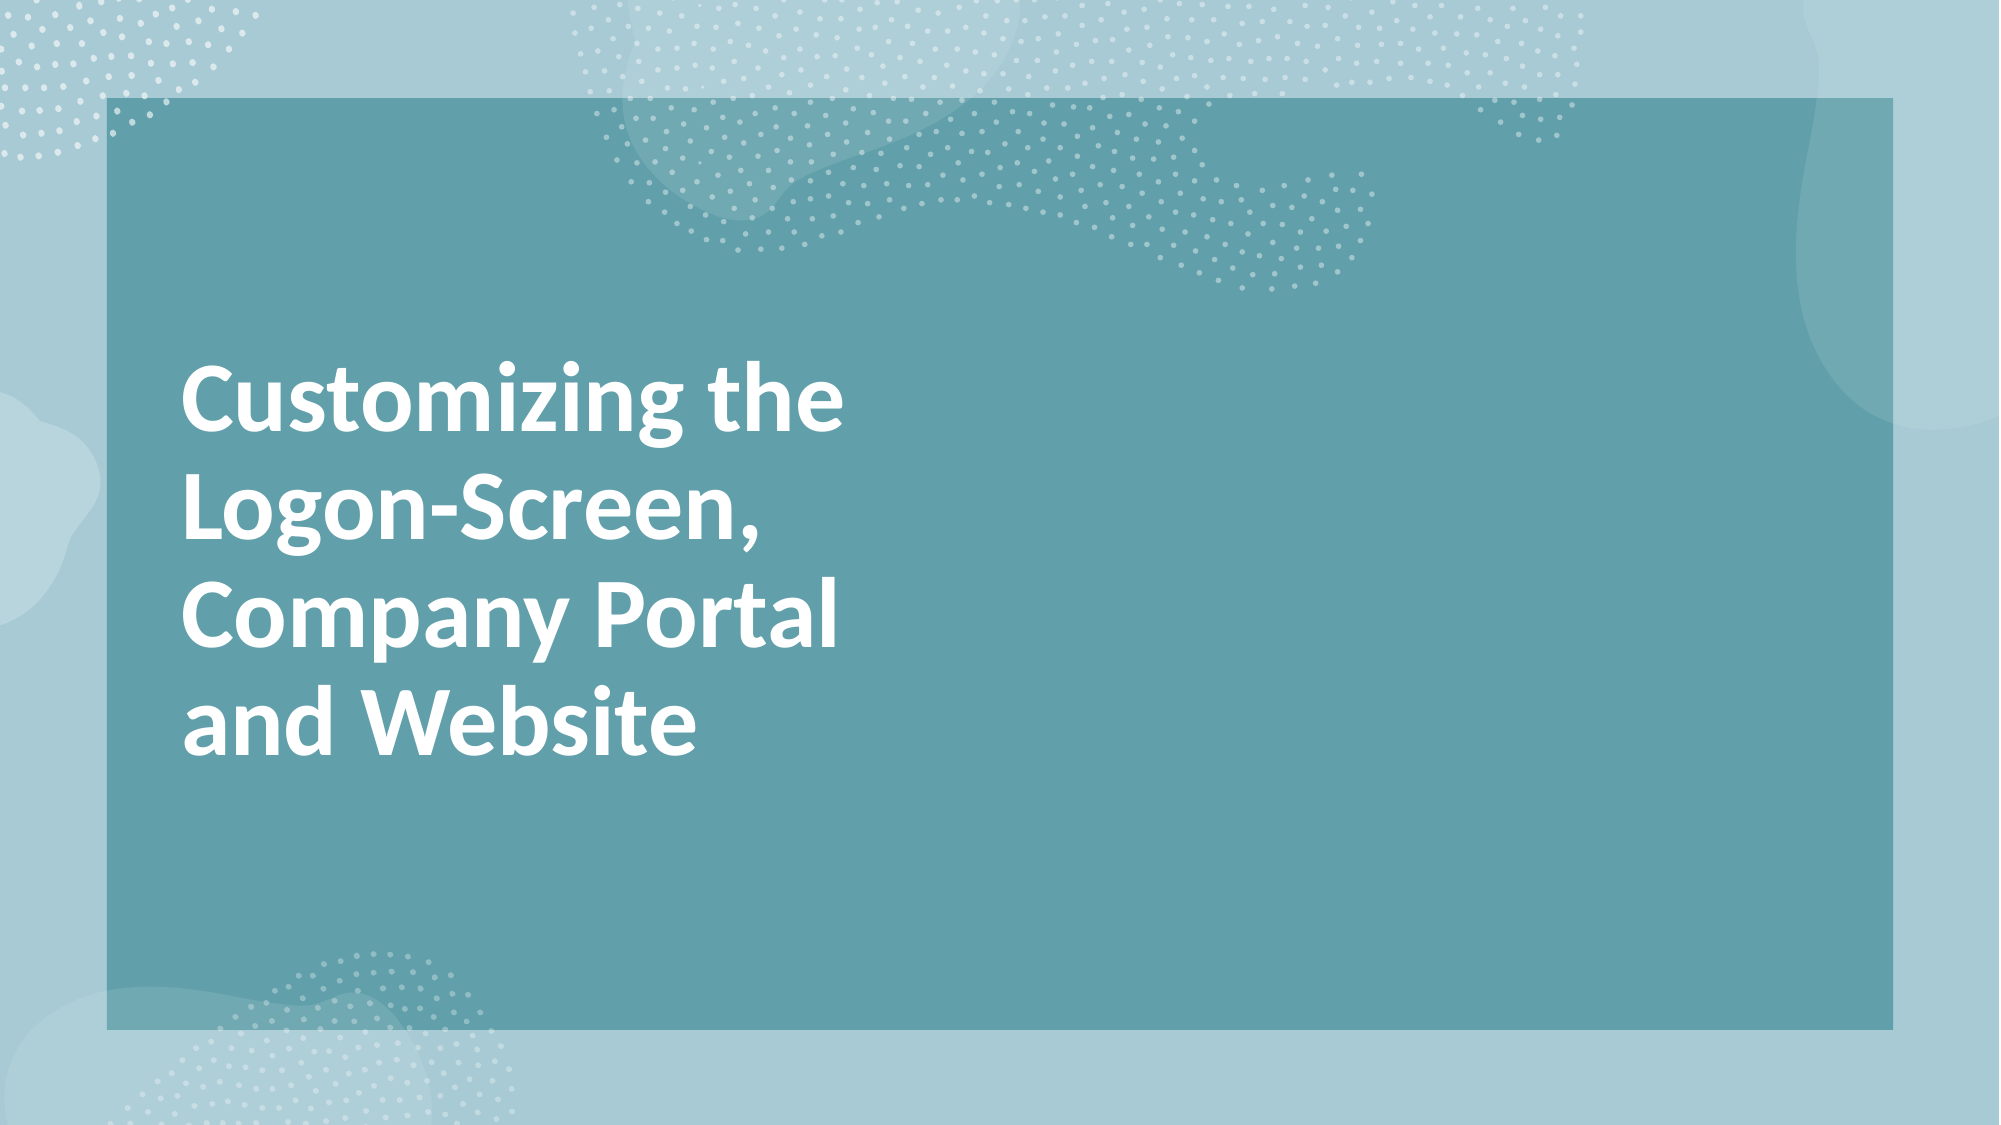

# Customizing the Logon-Screen, Company Portal and Website